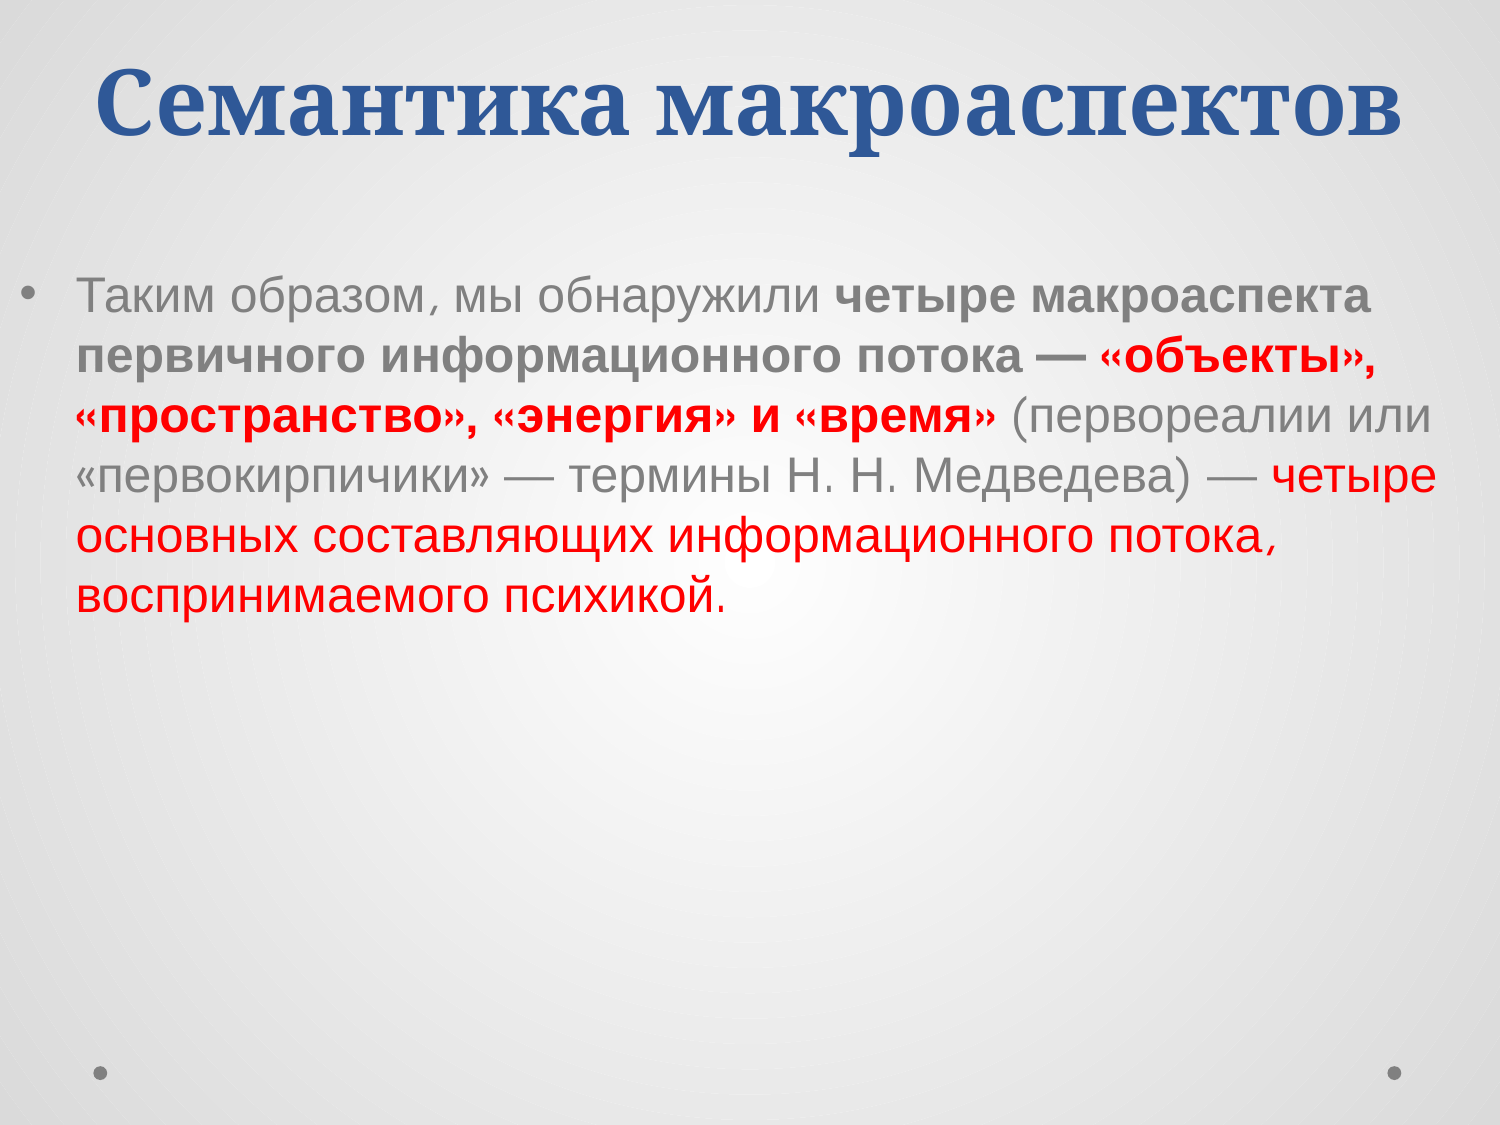

# Семантика макроаспектов
Таким образом, мы обнаружили четыре макроаспекта первичного информационного потока — «объекты», «пространство», «энергия» и «время» (первореалии или «первокирпичики» — термины Н. Н. Медведева) — четыре основных составляющих информационного потока, воспринимаемого психикой.